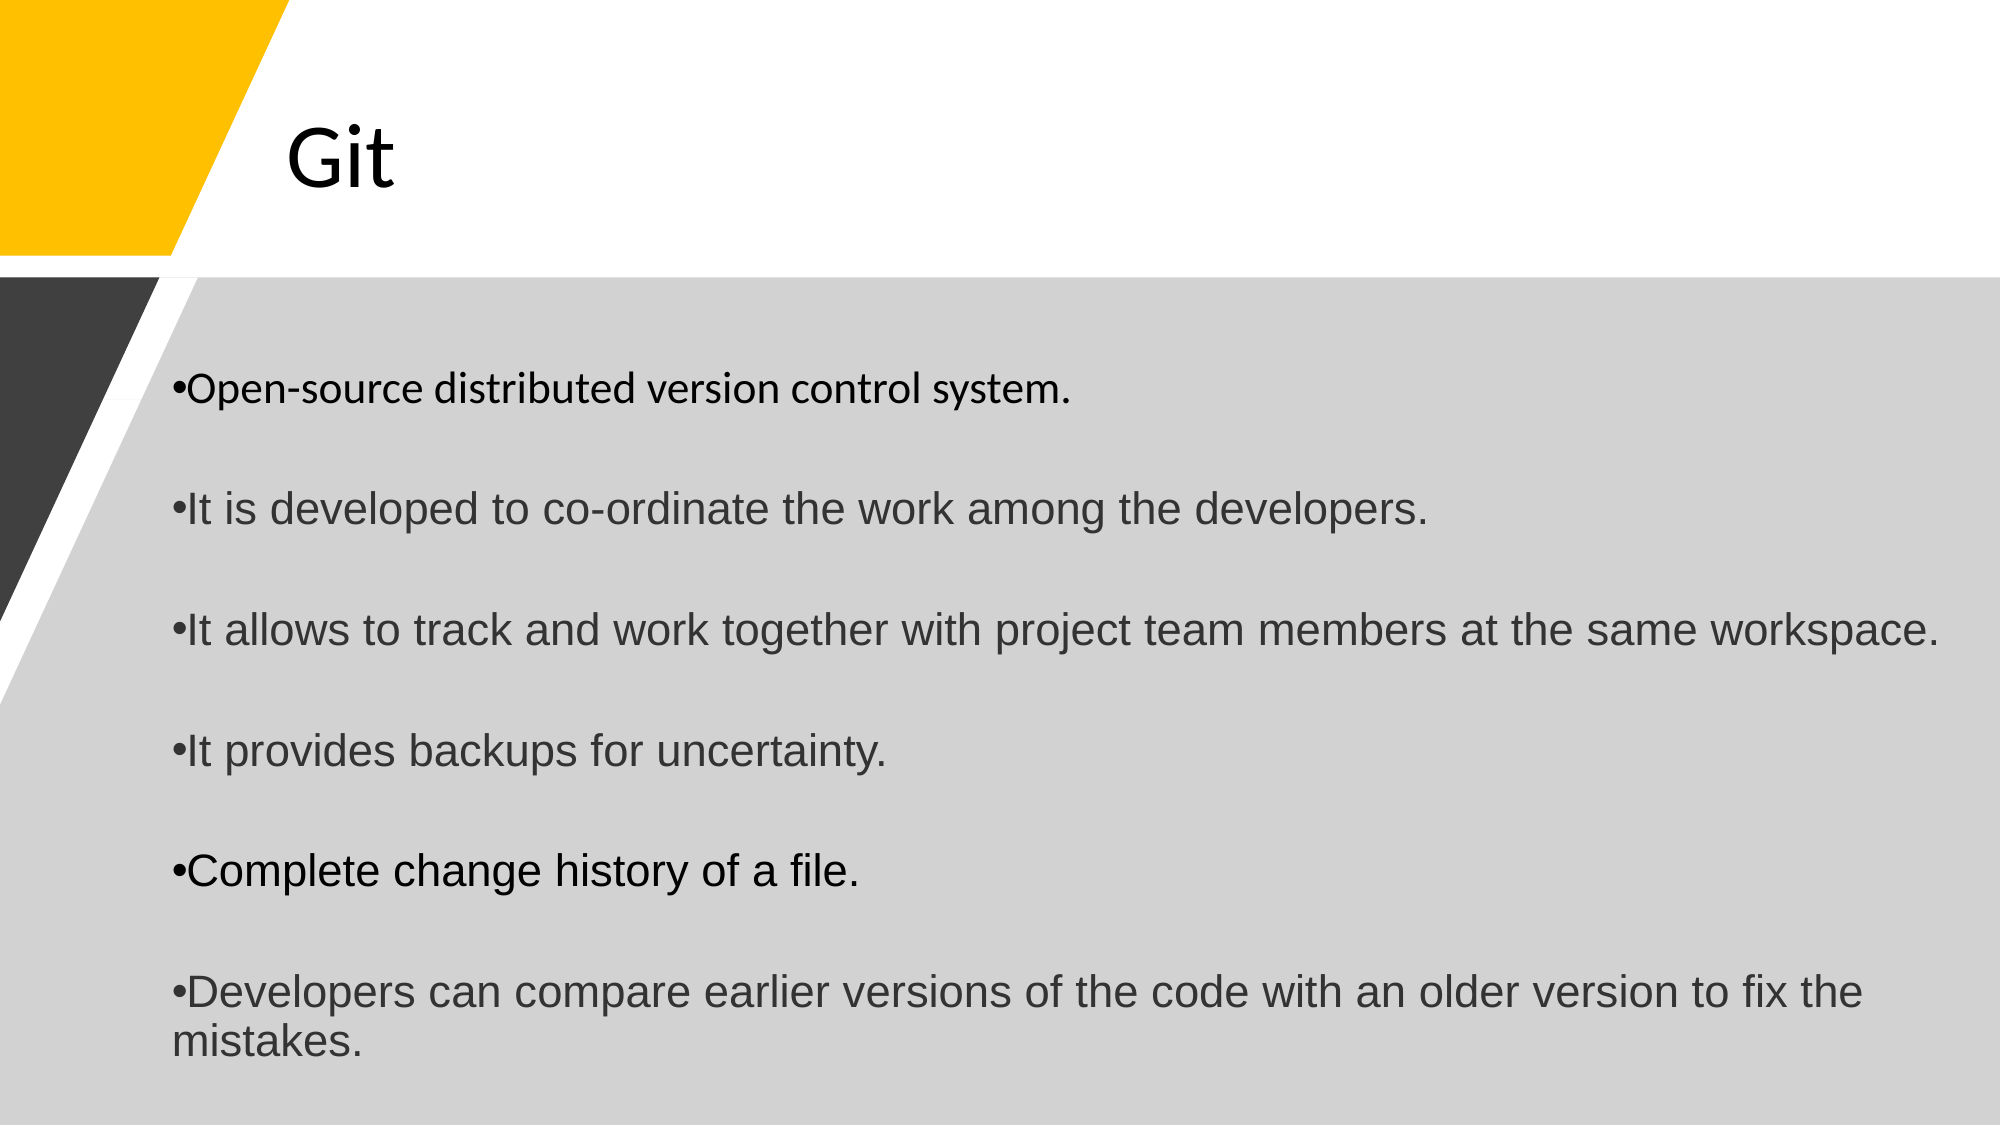

Git

Open-source distributed version control system.

It is developed to co-ordinate the work among the developers.

It allows to track and work together with project team members at the same workspace.

It provides backups for uncertainty.

Complete change history of a file.

Developers can compare earlier versions of the code with an older version to fix the mistakes.